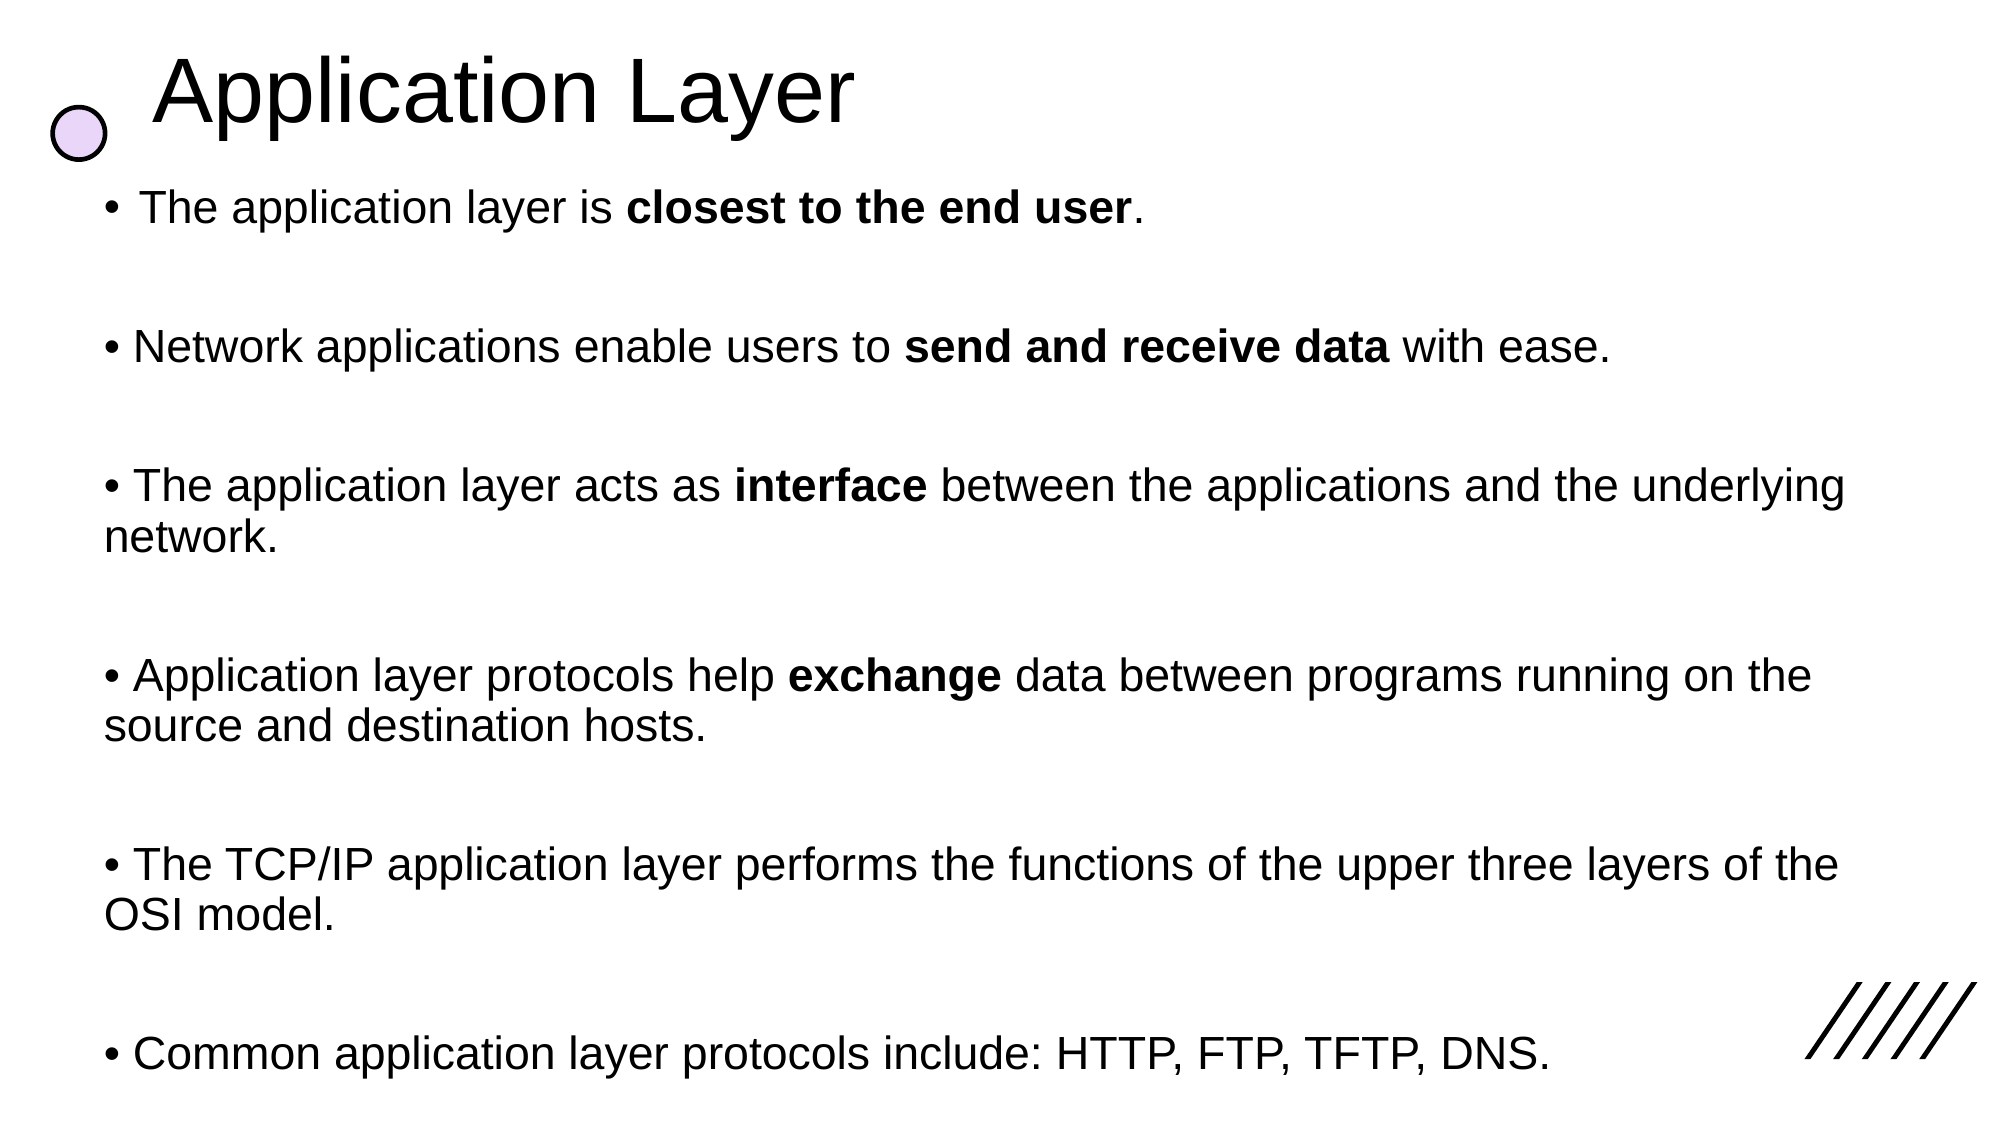

# Application Layer
The application layer is closest to the end user.

• Network applications enable users to send and receive data with ease.

• The application layer acts as interface between the applications and the underlying network.

• Application layer protocols help exchange data between programs running on the source and destination hosts.

• The TCP/IP application layer performs the functions of the upper three layers of the OSI model.

• Common application layer protocols include: HTTP, FTP, TFTP, DNS.